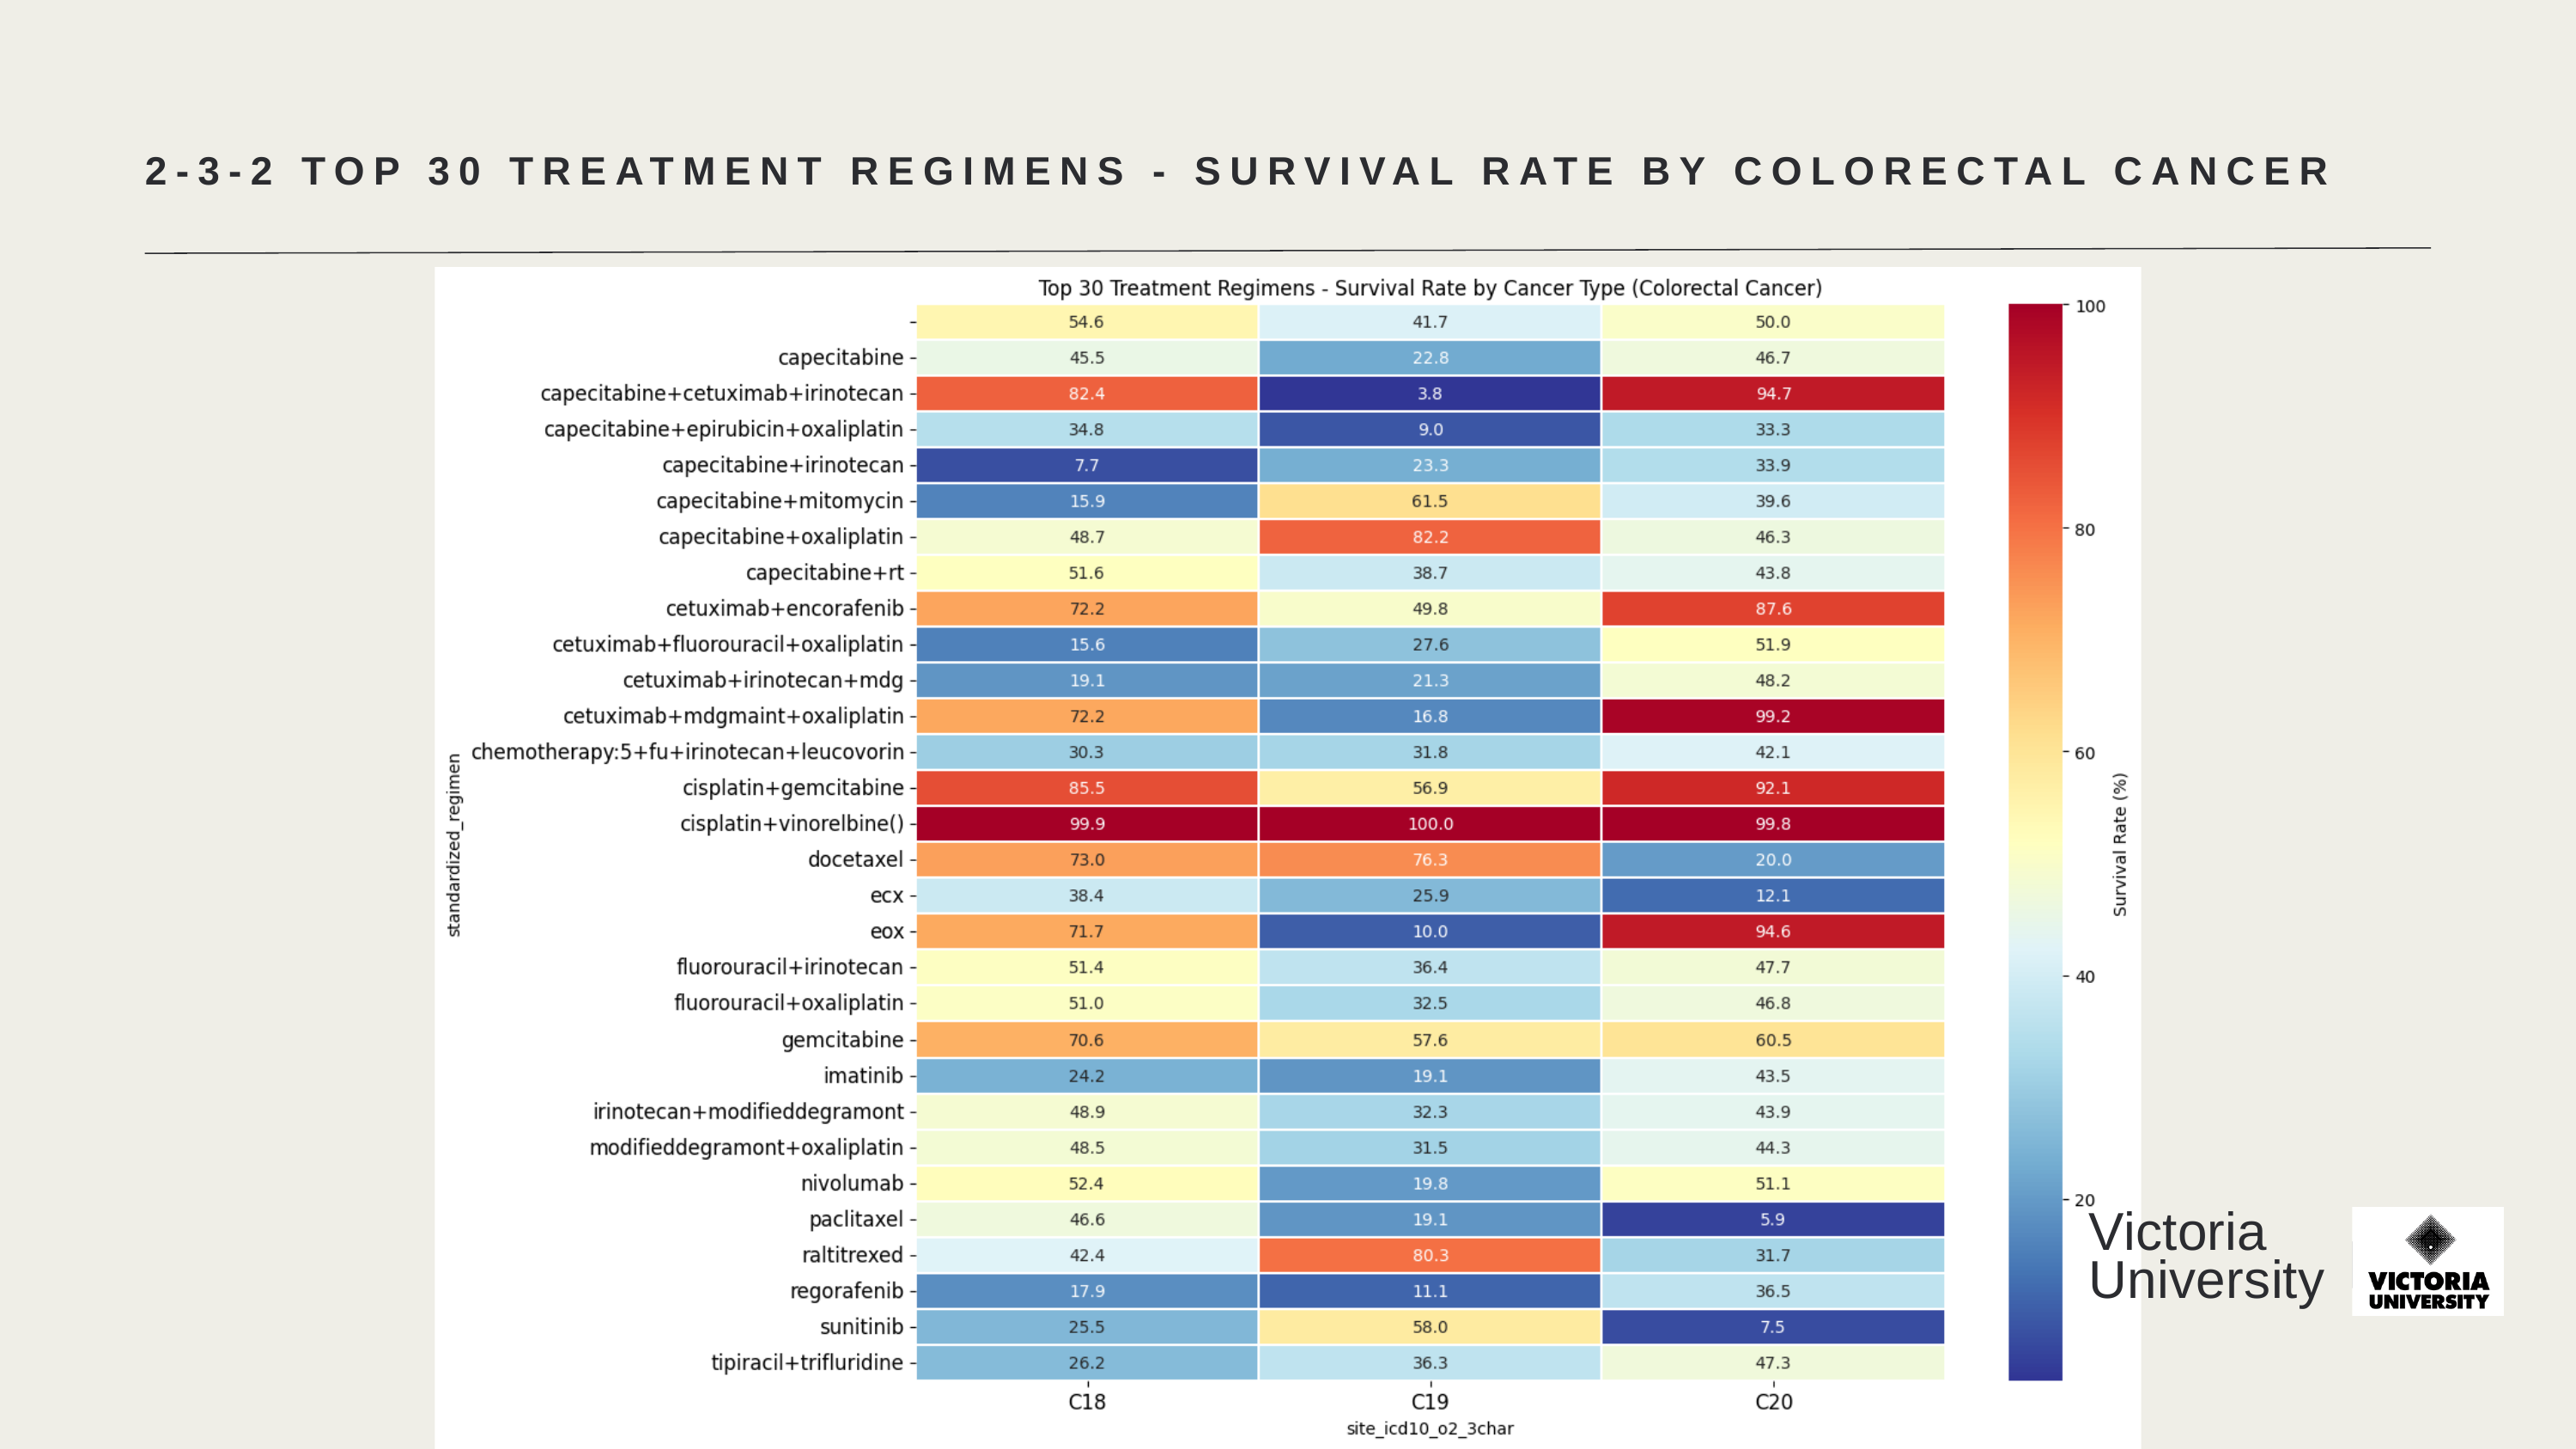

2-3-2 TOP 30 TREATMENT REGIMENS - SURVIVAL RATE BY COLORECTAL CANCER

Victoria
University